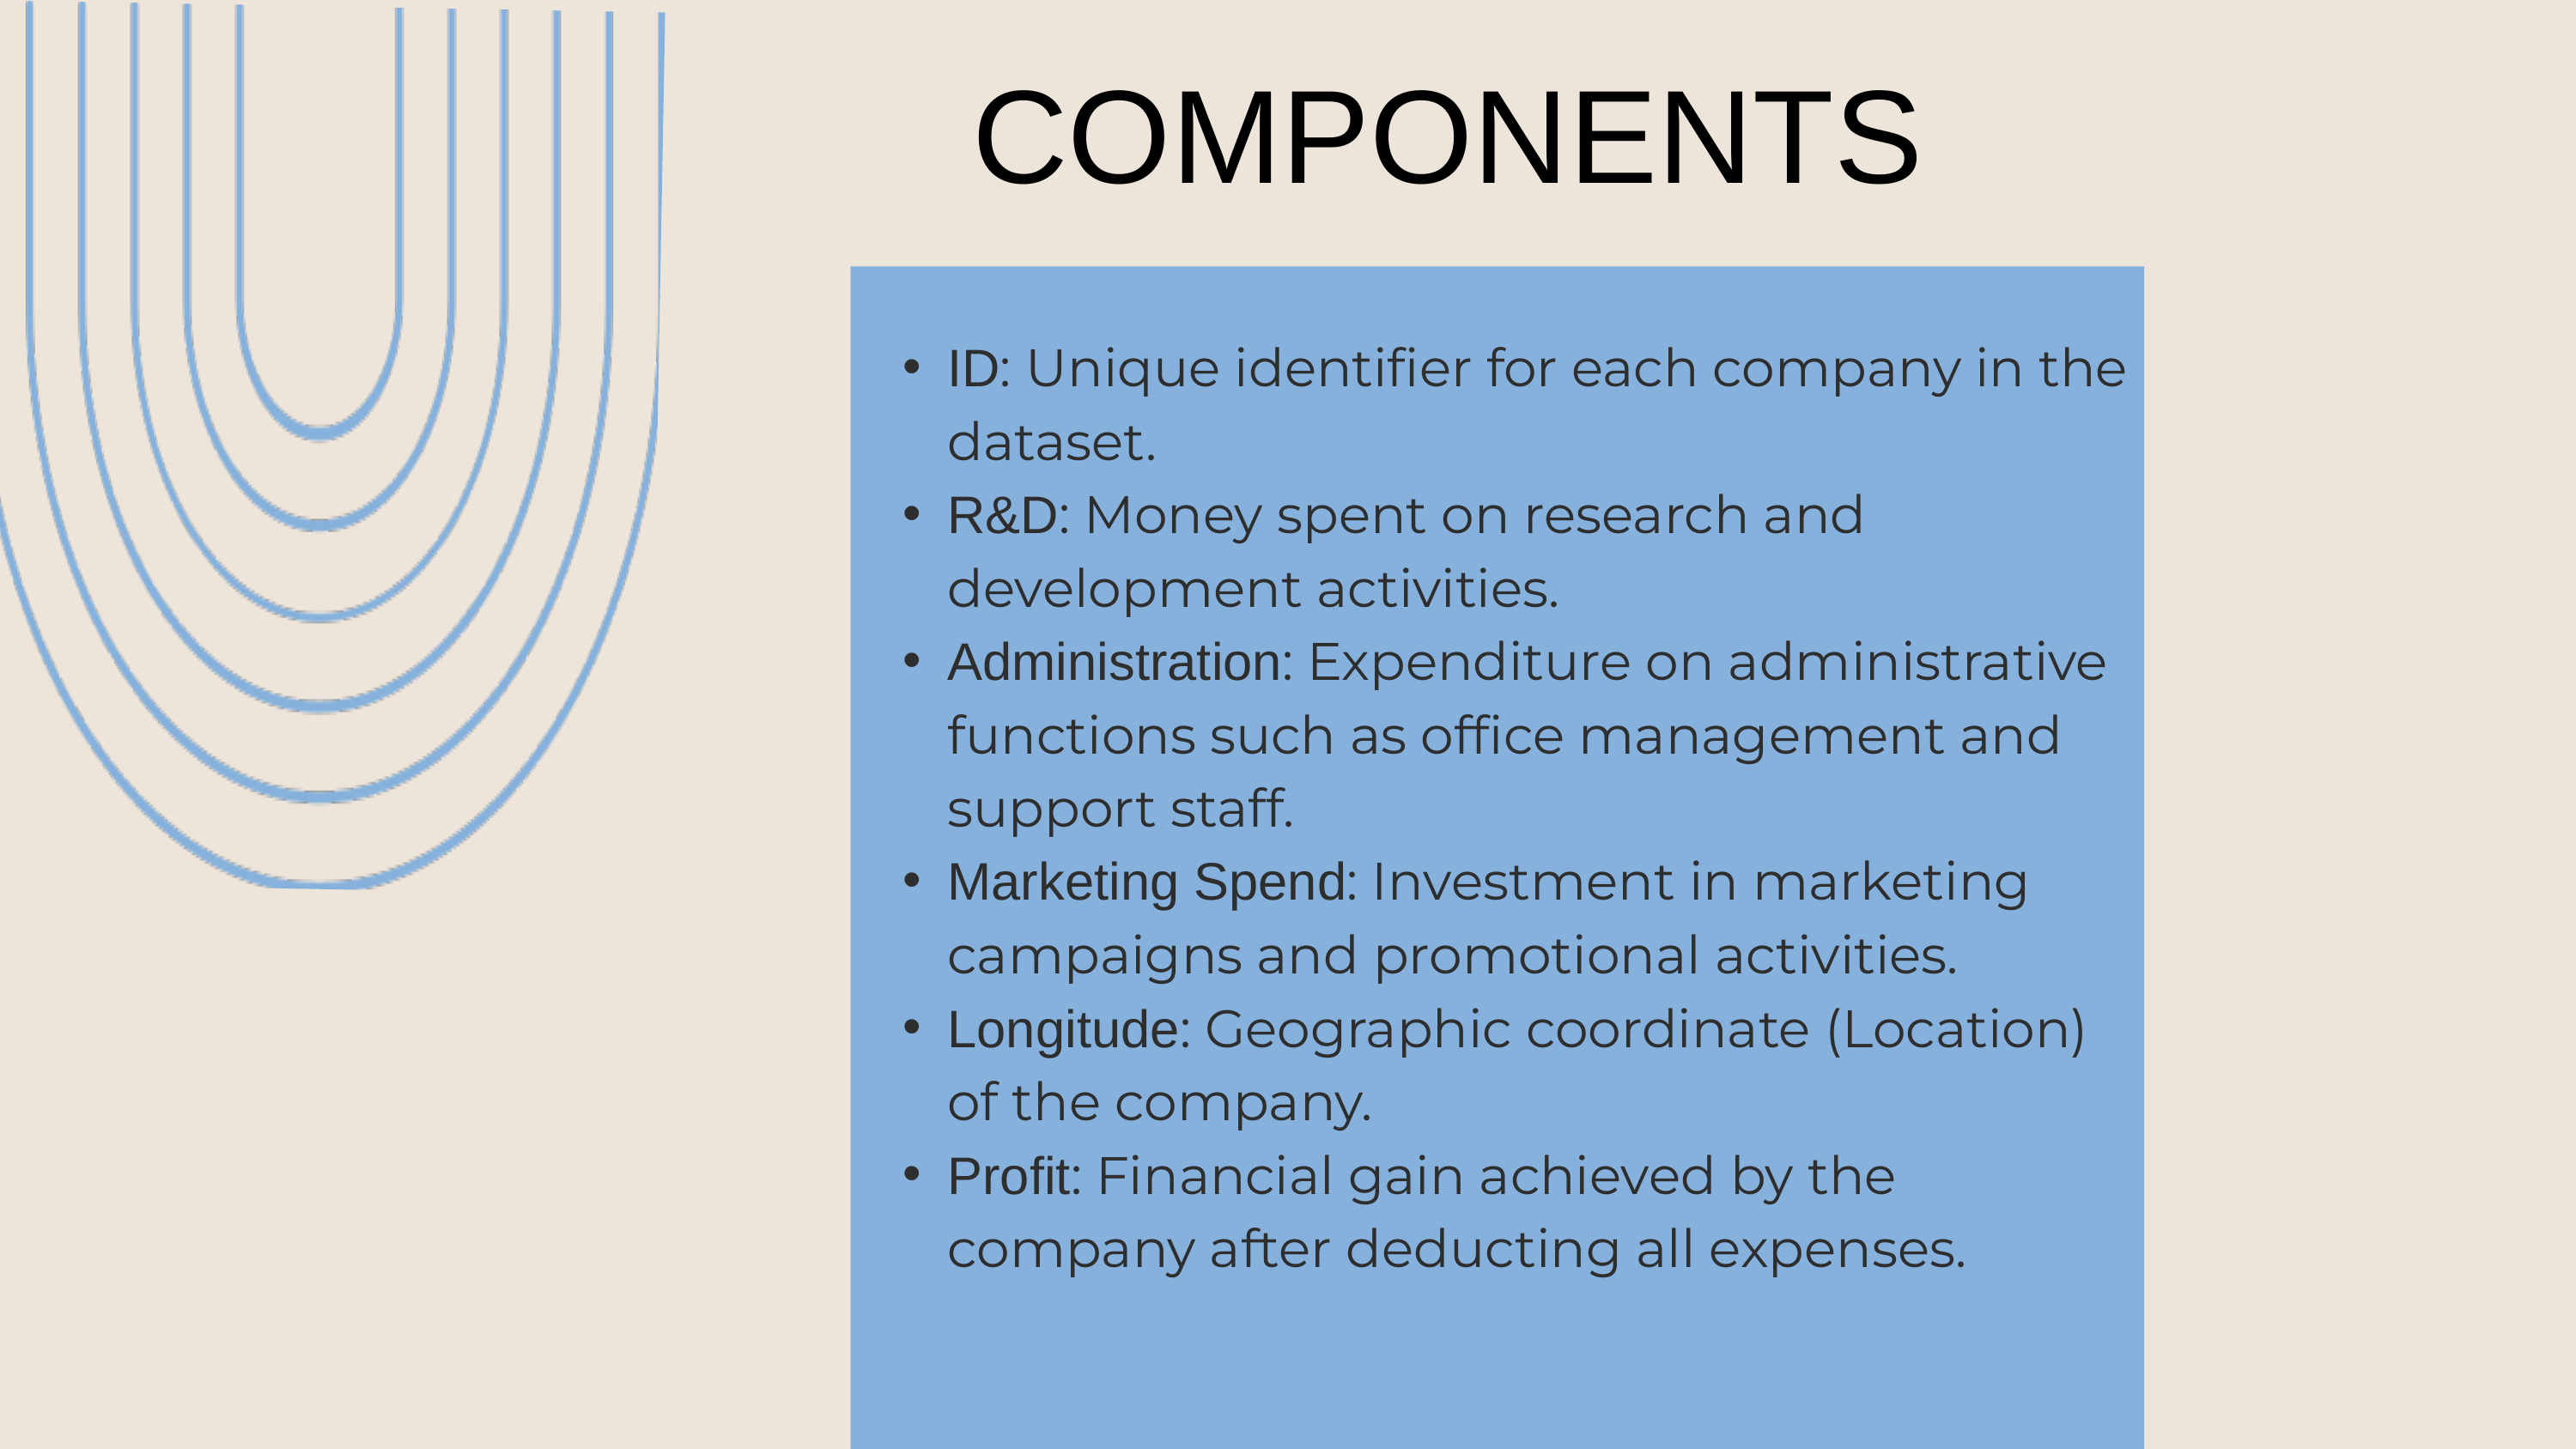

COMPONENTS

ID: Unique identifier for each company in the dataset.
R&D: Money spent on research and development activities.
Administration: Expenditure on administrative functions such as office management and support staff.
Marketing Spend: Investment in marketing campaigns and promotional activities.
Longitude: Geographic coordinate (Location) of the company.
Profit: Financial gain achieved by the company after deducting all expenses.